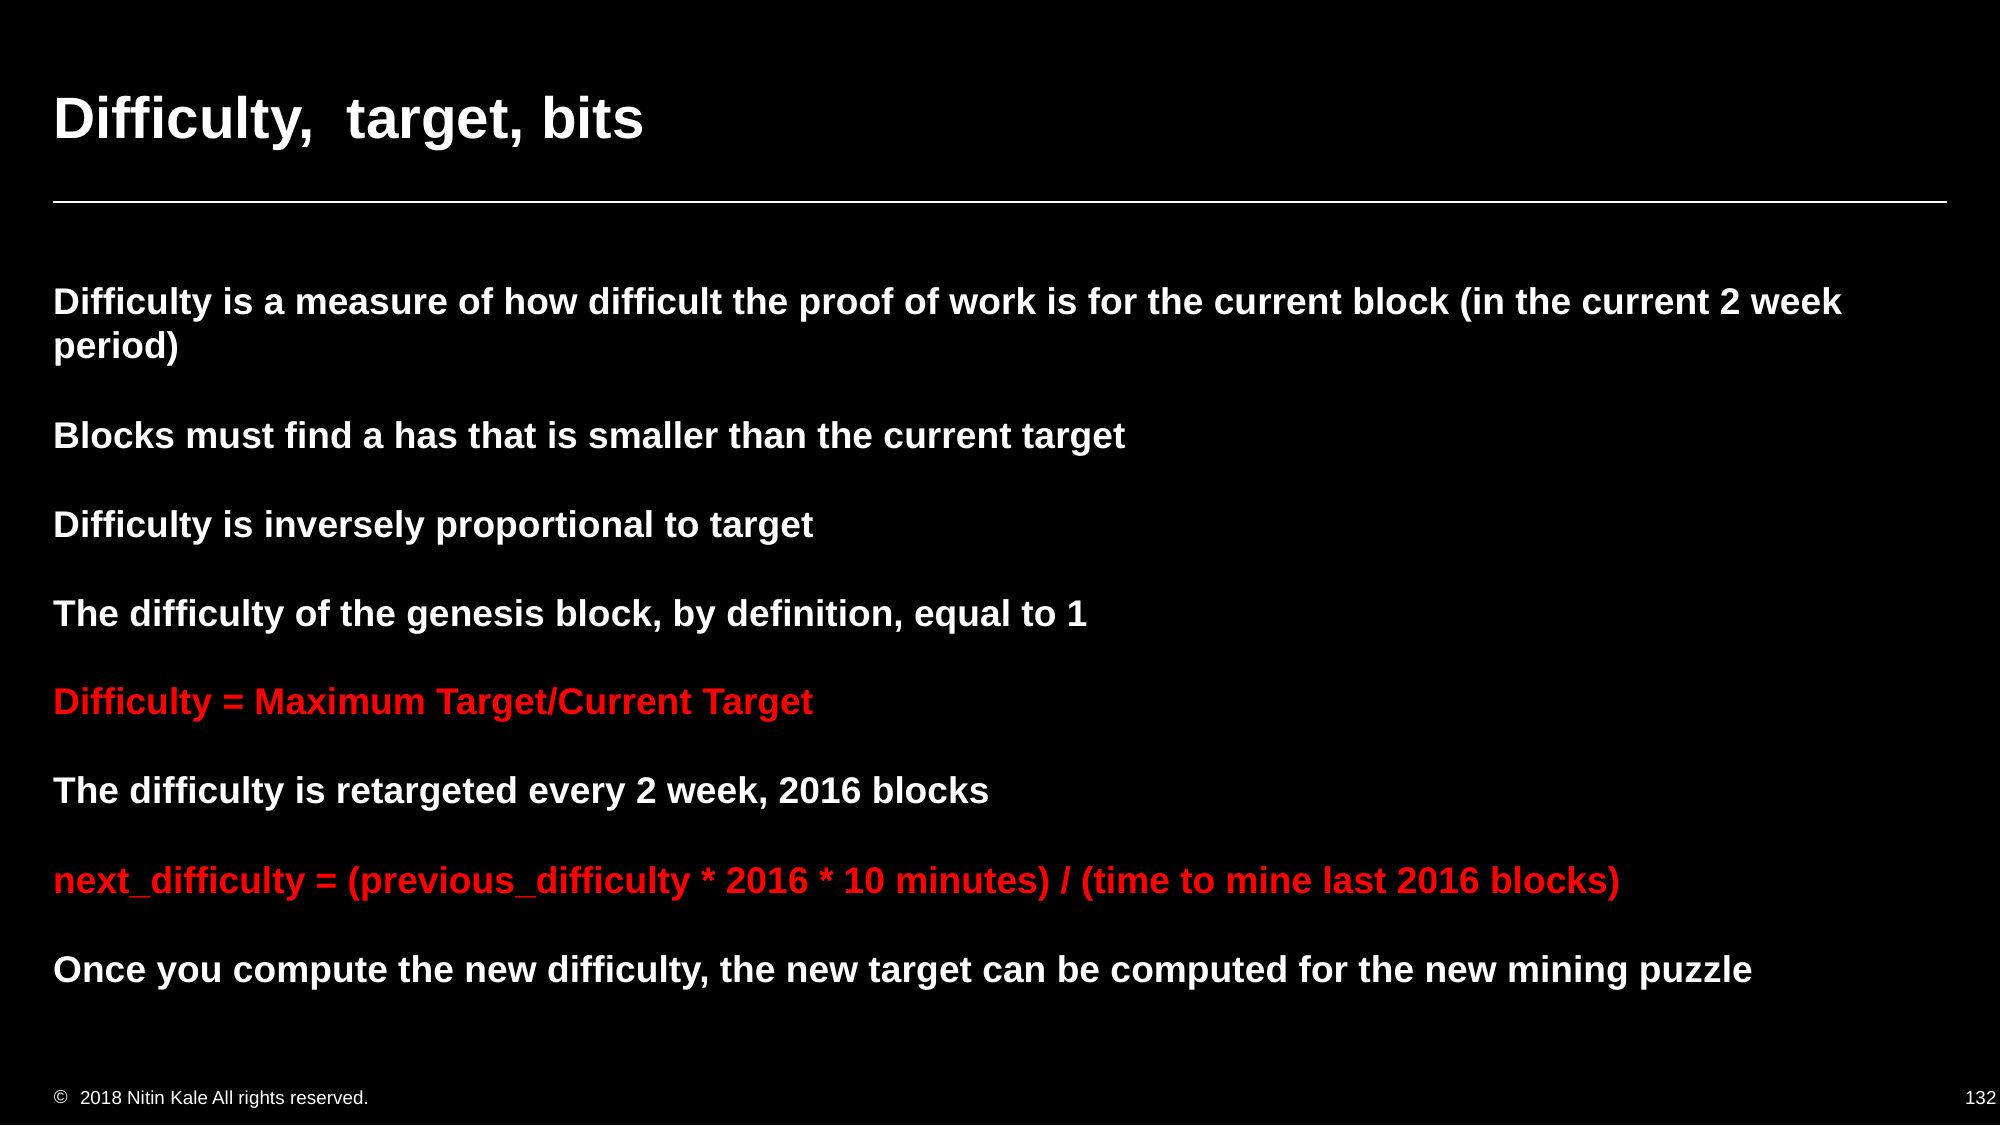

# Difficulty,  target, bits
Difficulty is a measure of how difficult the proof of work is for the current block (in the current 2 week period)
Blocks must find a has that is smaller than the current target
Difficulty is inversely proportional to target
The difficulty of the genesis block, by definition, equal to 1
Difficulty = Maximum Target/Current Target
The difficulty is retargeted every 2 week, 2016 blocks
next_difficulty = (previous_difficulty * 2016 * 10 minutes) / (time to mine last 2016 blocks)
Once you compute the new difficulty, the new target can be computed for the new mining puzzle